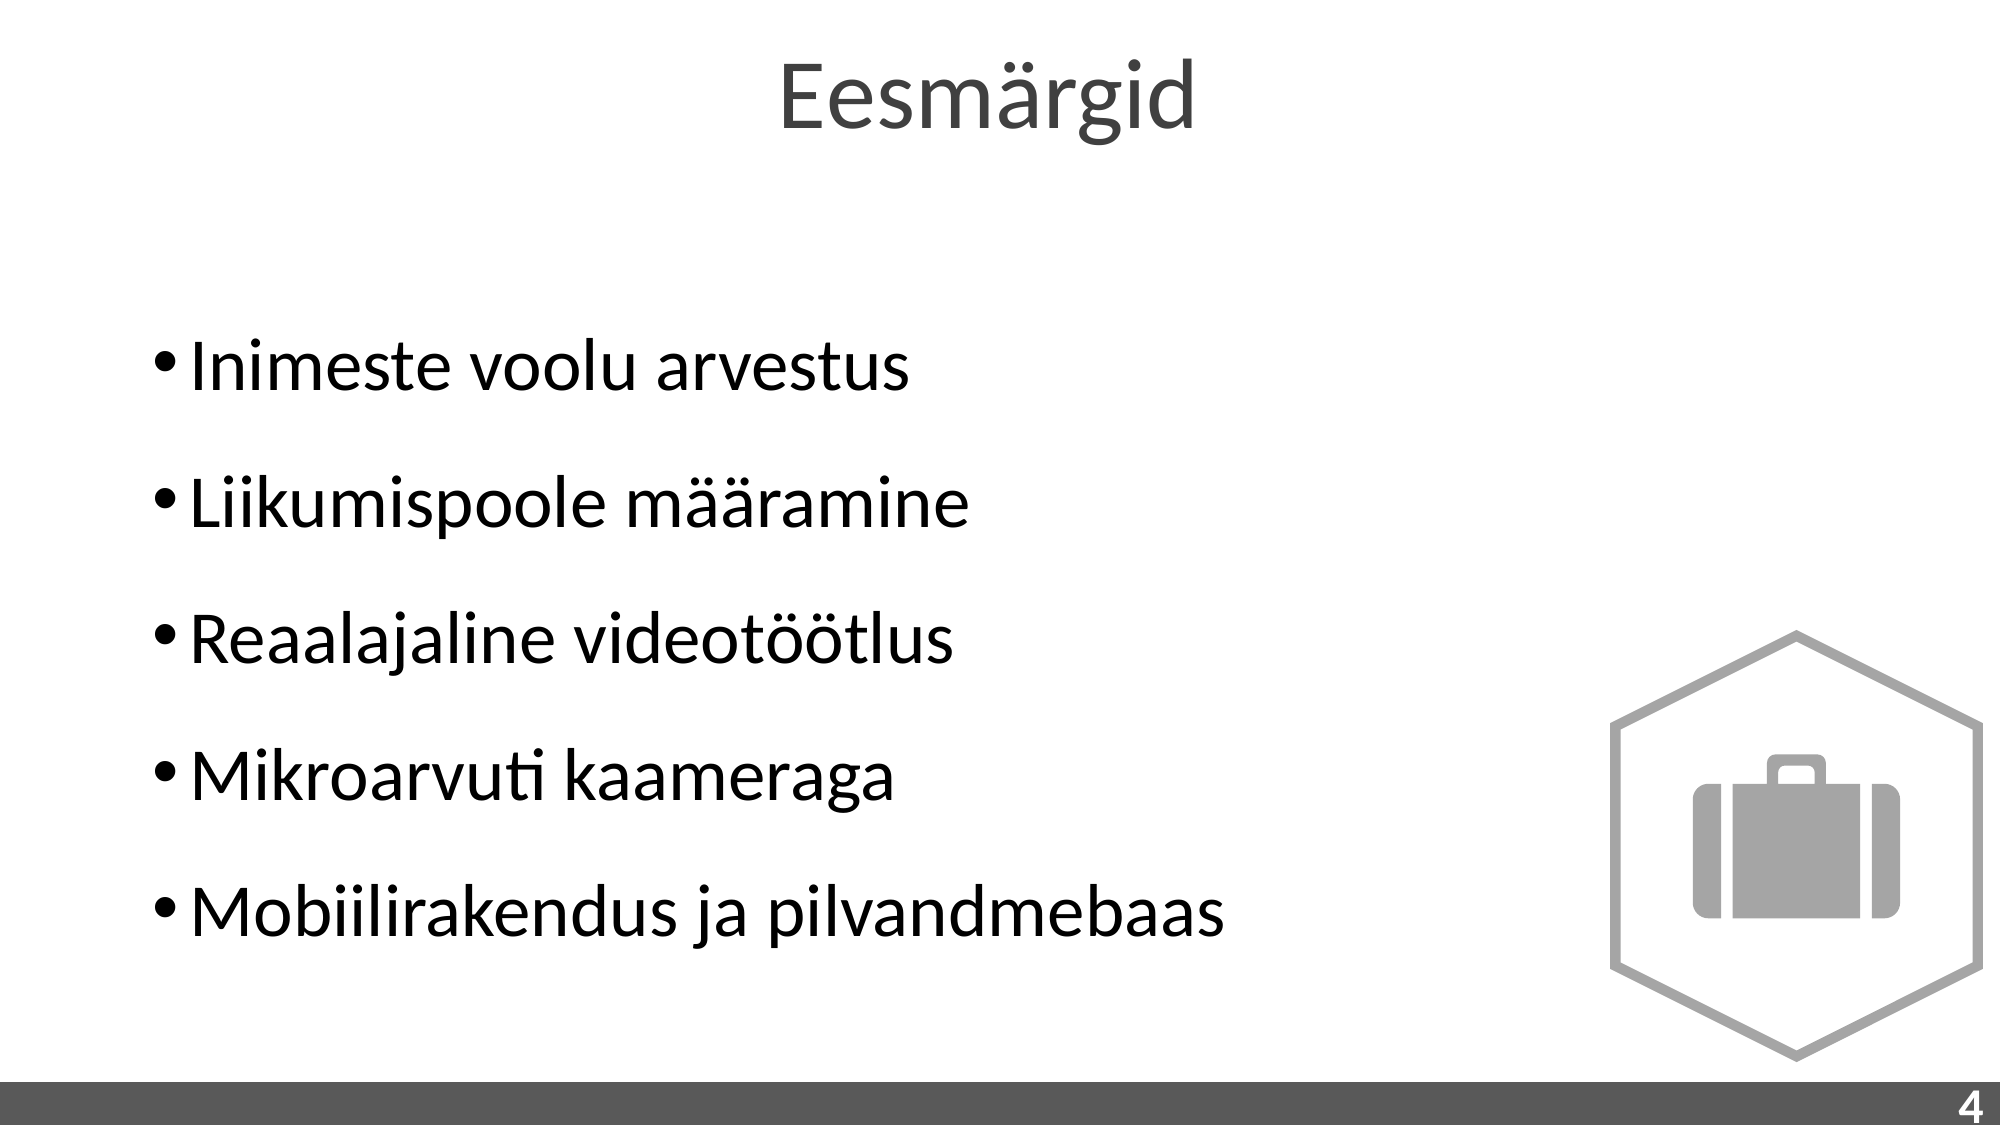

# Eesmärgid

Inimeste voolu arvestus
Liikumispoole määramine
Reaalajaline videotöötlus
Mikroarvuti kaameraga
Mobiilirakendus ja pilvandmebaas

4